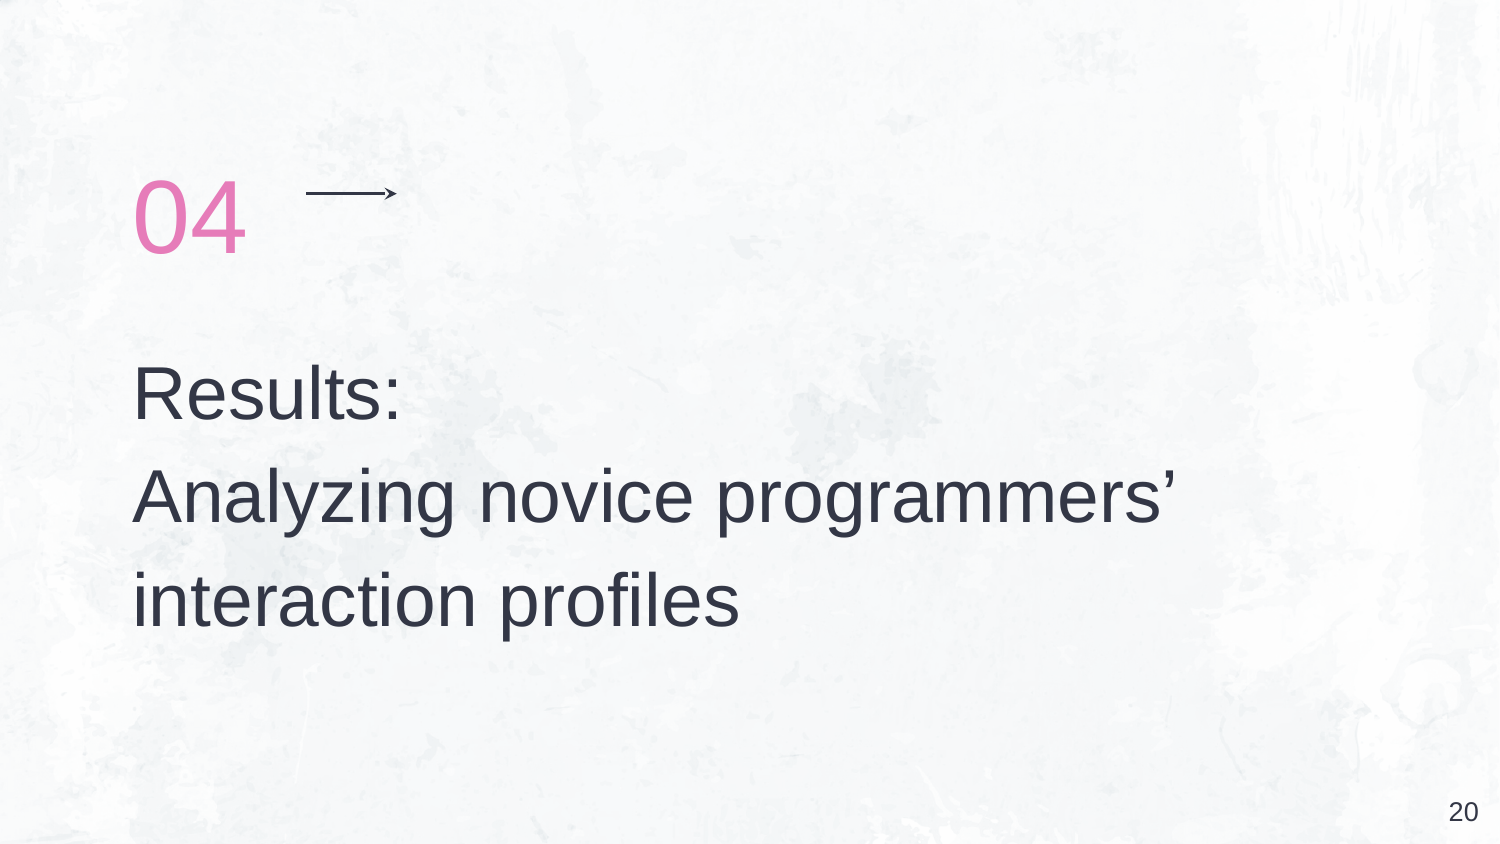

04
# Results:
Analyzing novice programmers’ interaction profiles
20